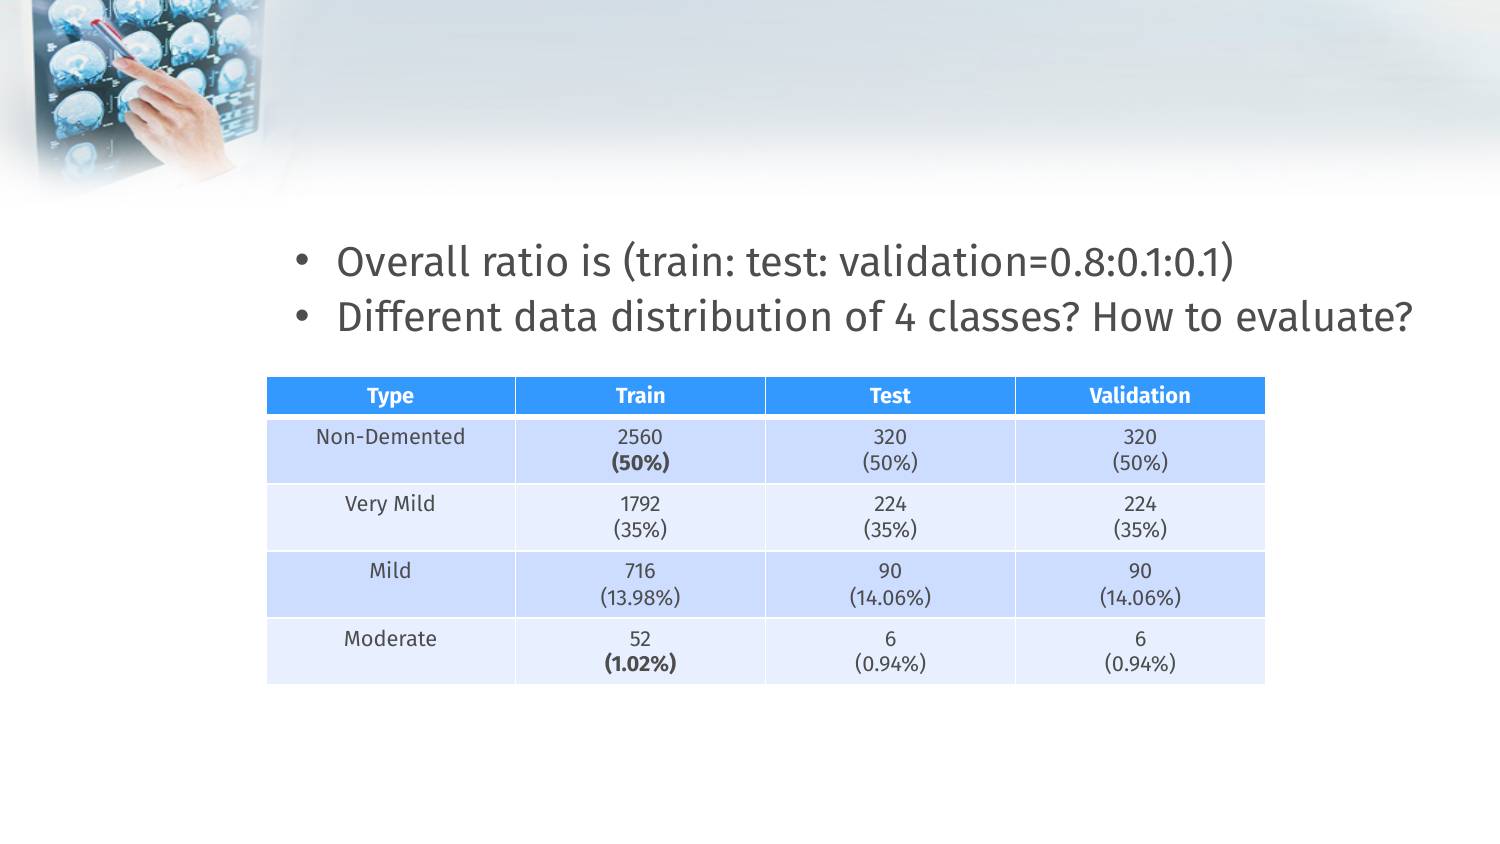

Overall ratio is (train: test: validation=0.8:0.1:0.1)
Different data distribution of 4 classes? How to evaluate?
| Type | Train | Test | Validation |
| --- | --- | --- | --- |
| Non-Demented | 2560 (50%) | 320 (50%) | 320 (50%) |
| Very Mild | 1792 (35%) | 224 (35%) | 224 (35%) |
| Mild | 716 (13.98%) | 90 (14.06%) | 90 (14.06%) |
| Moderate | 52 (1.02%) | 6 (0.94%) | 6 (0.94%) |